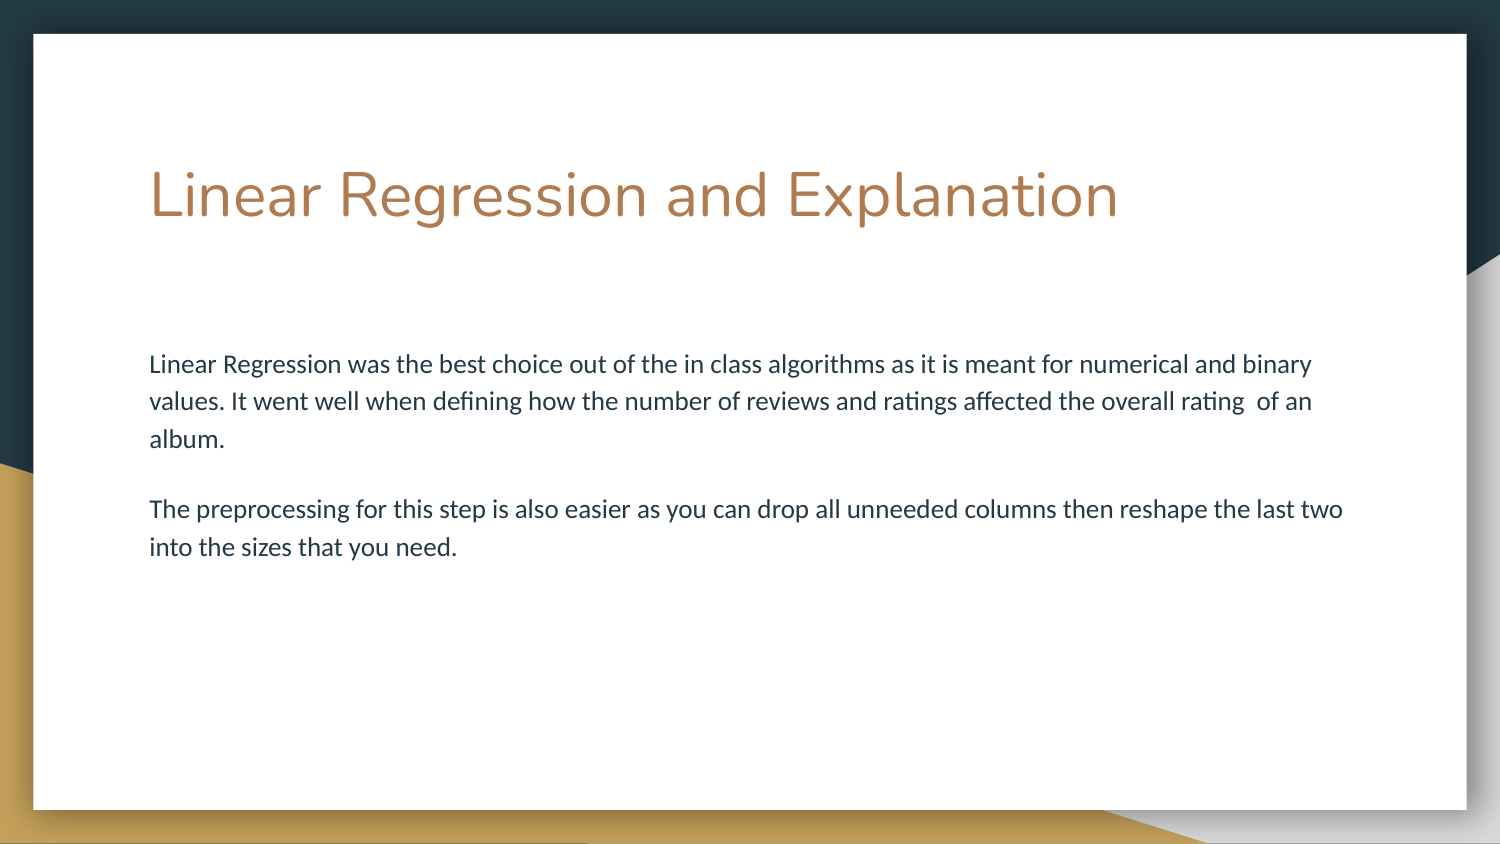

# Linear Regression and Explanation
Linear Regression was the best choice out of the in class algorithms as it is meant for numerical and binary values. It went well when defining how the number of reviews and ratings affected the overall rating  of an album.
The preprocessing for this step is also easier as you can drop all unneeded columns then reshape the last two into the sizes that you need.